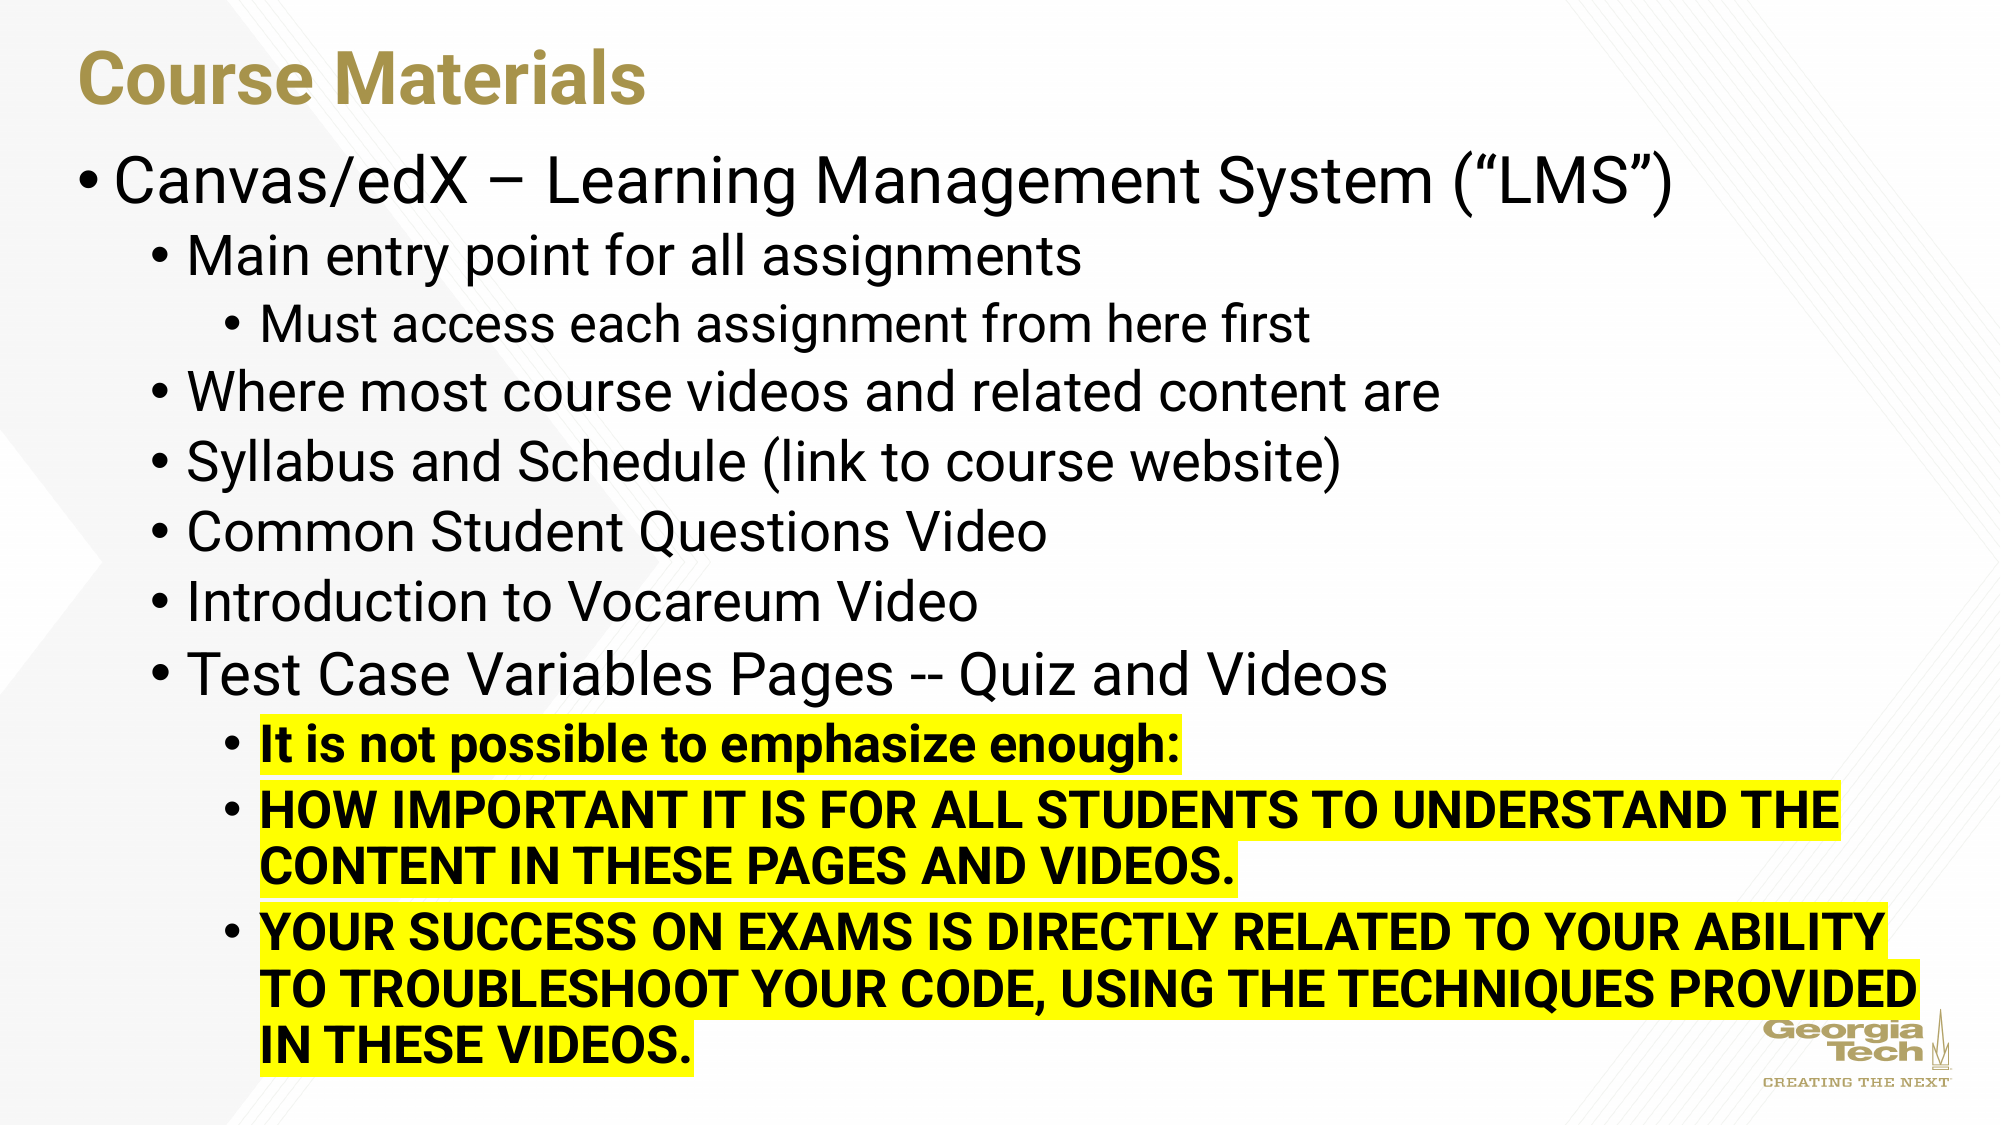

# Course Materials
Canvas/edX – Learning Management System (“LMS”)
Main entry point for all assignments
Must access each assignment from here first
Where most course videos and related content are
Syllabus and Schedule (link to course website)
Common Student Questions Video
Introduction to Vocareum Video
Test Case Variables Pages -- Quiz and Videos
It is not possible to emphasize enough:
HOW IMPORTANT IT IS FOR ALL STUDENTS TO UNDERSTAND THE CONTENT IN THESE PAGES AND VIDEOS.
YOUR SUCCESS ON EXAMS IS DIRECTLY RELATED TO YOUR ABILITY TO TROUBLESHOOT YOUR CODE, USING THE TECHNIQUES PROVIDED IN THESE VIDEOS.